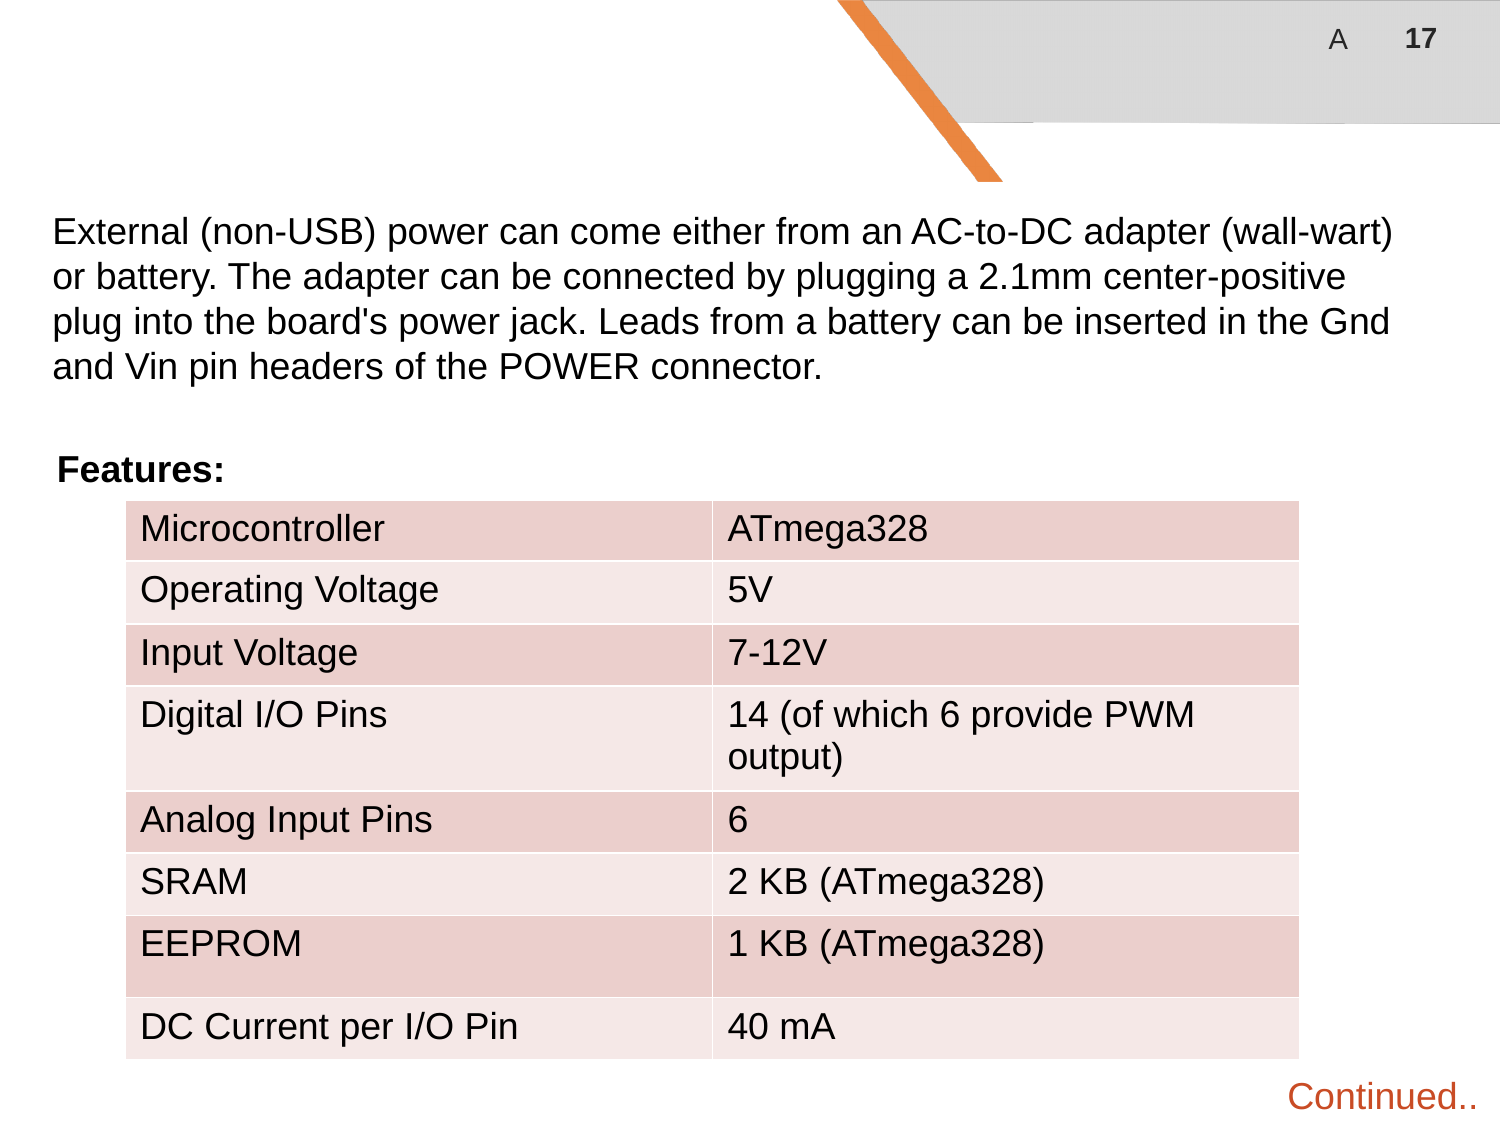

17
A
External (non-USB) power can come either from an AC-to-DC adapter (wall-wart) or battery. The adapter can be connected by plugging a 2.1mm center-positive plug into the board's power jack. Leads from a battery can be inserted in the Gnd and Vin pin headers of the POWER connector.
Features:
| Microcontroller | ATmega328 |
| --- | --- |
| Operating Voltage | 5V |
| Input Voltage | 7-12V |
| Digital I/O Pins | 14 (of which 6 provide PWM output) |
| Analog Input Pins | 6 |
| SRAM | 2 KB (ATmega328) |
| EEPROM | 1 KB (ATmega328) |
| DC Current per I/O Pin | 40 mA |
Continued..